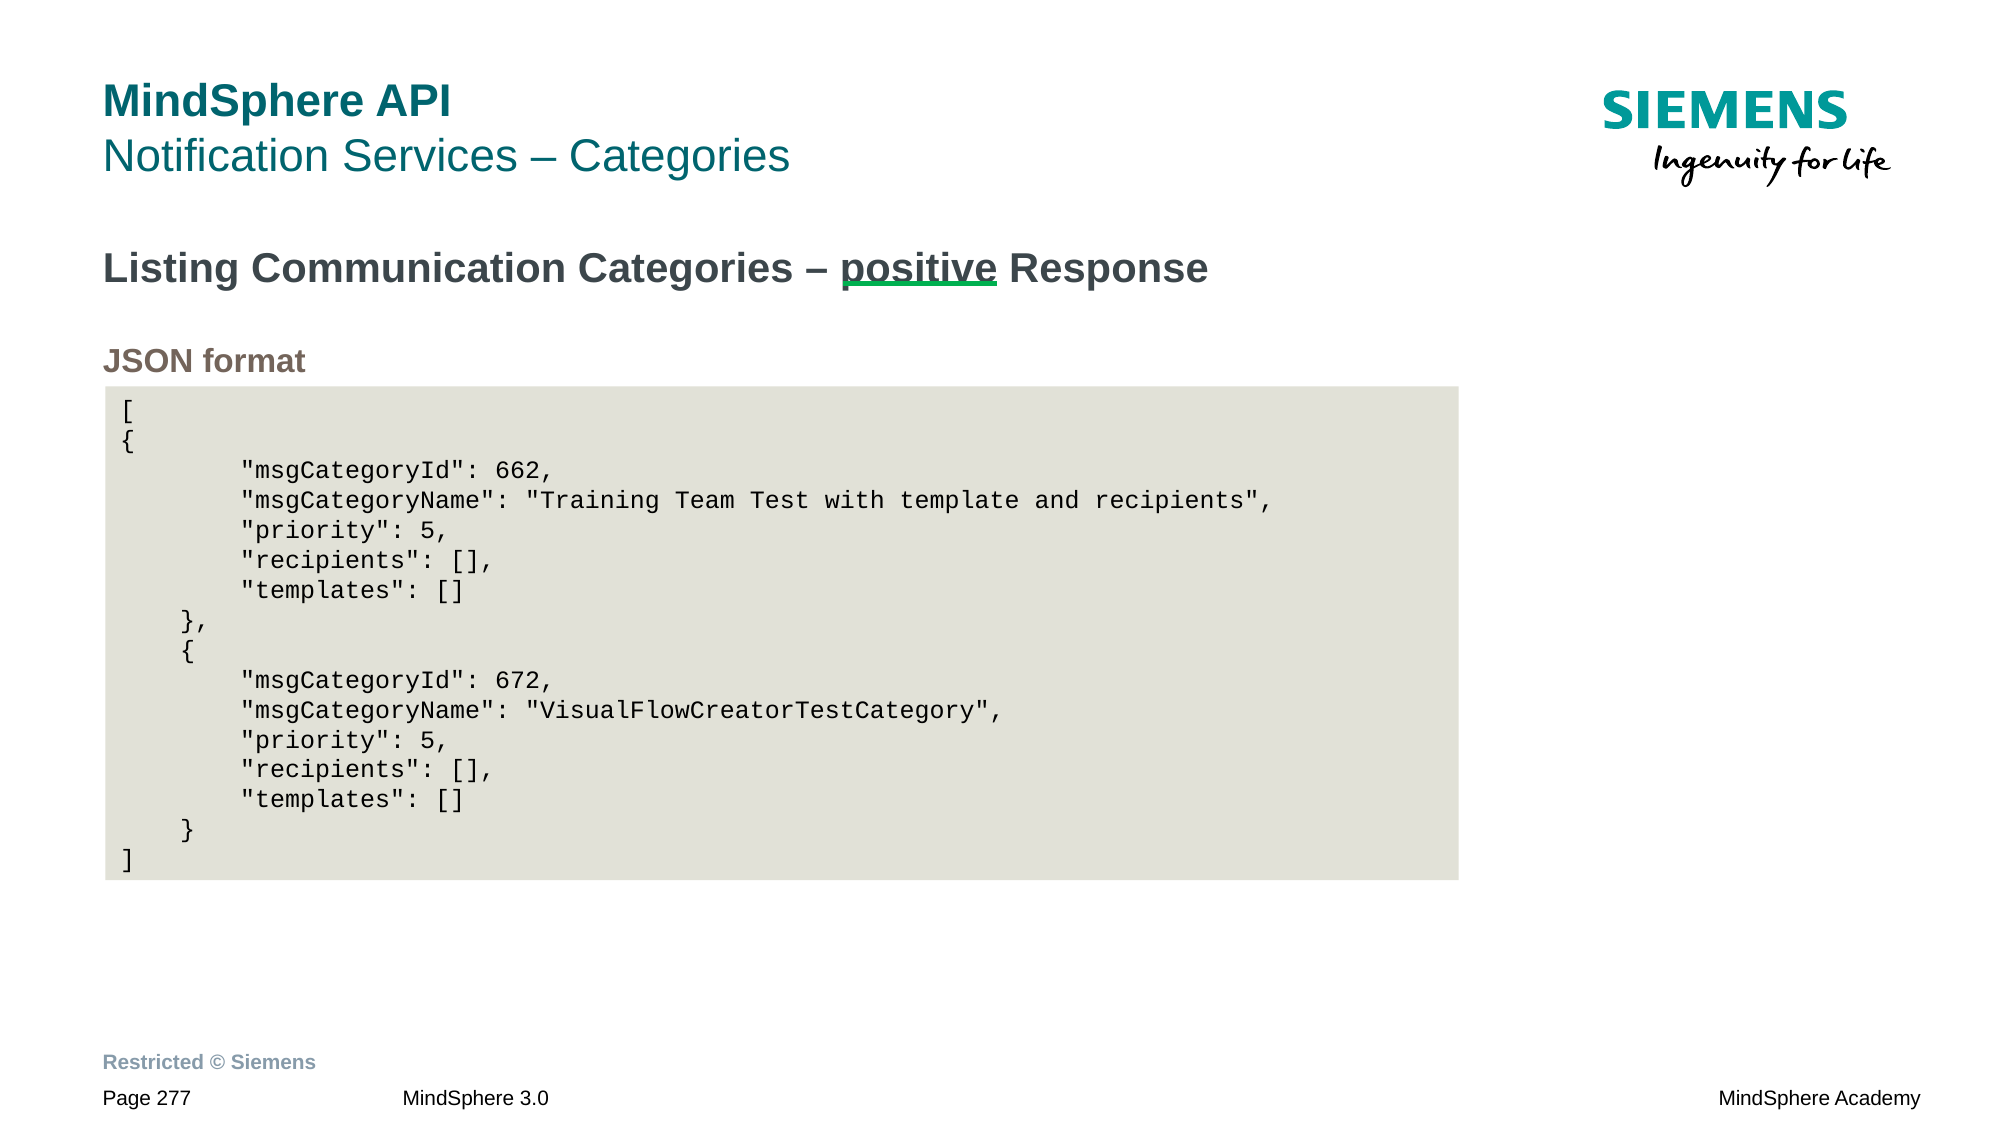

# MindSphere API Notification Services – Categories
Listing Communication Categories – positive Response

JSON format

[
{
        "msgCategoryId": 662,
        "msgCategoryName": "Training Team Test with template and recipients",
        "priority": 5,
        "recipients": [],
        "templates": []
    },
    {
        "msgCategoryId": 672,
        "msgCategoryName": "VisualFlowCreatorTestCategory",
        "priority": 5,
        "recipients": [],
        "templates": []
    }
]